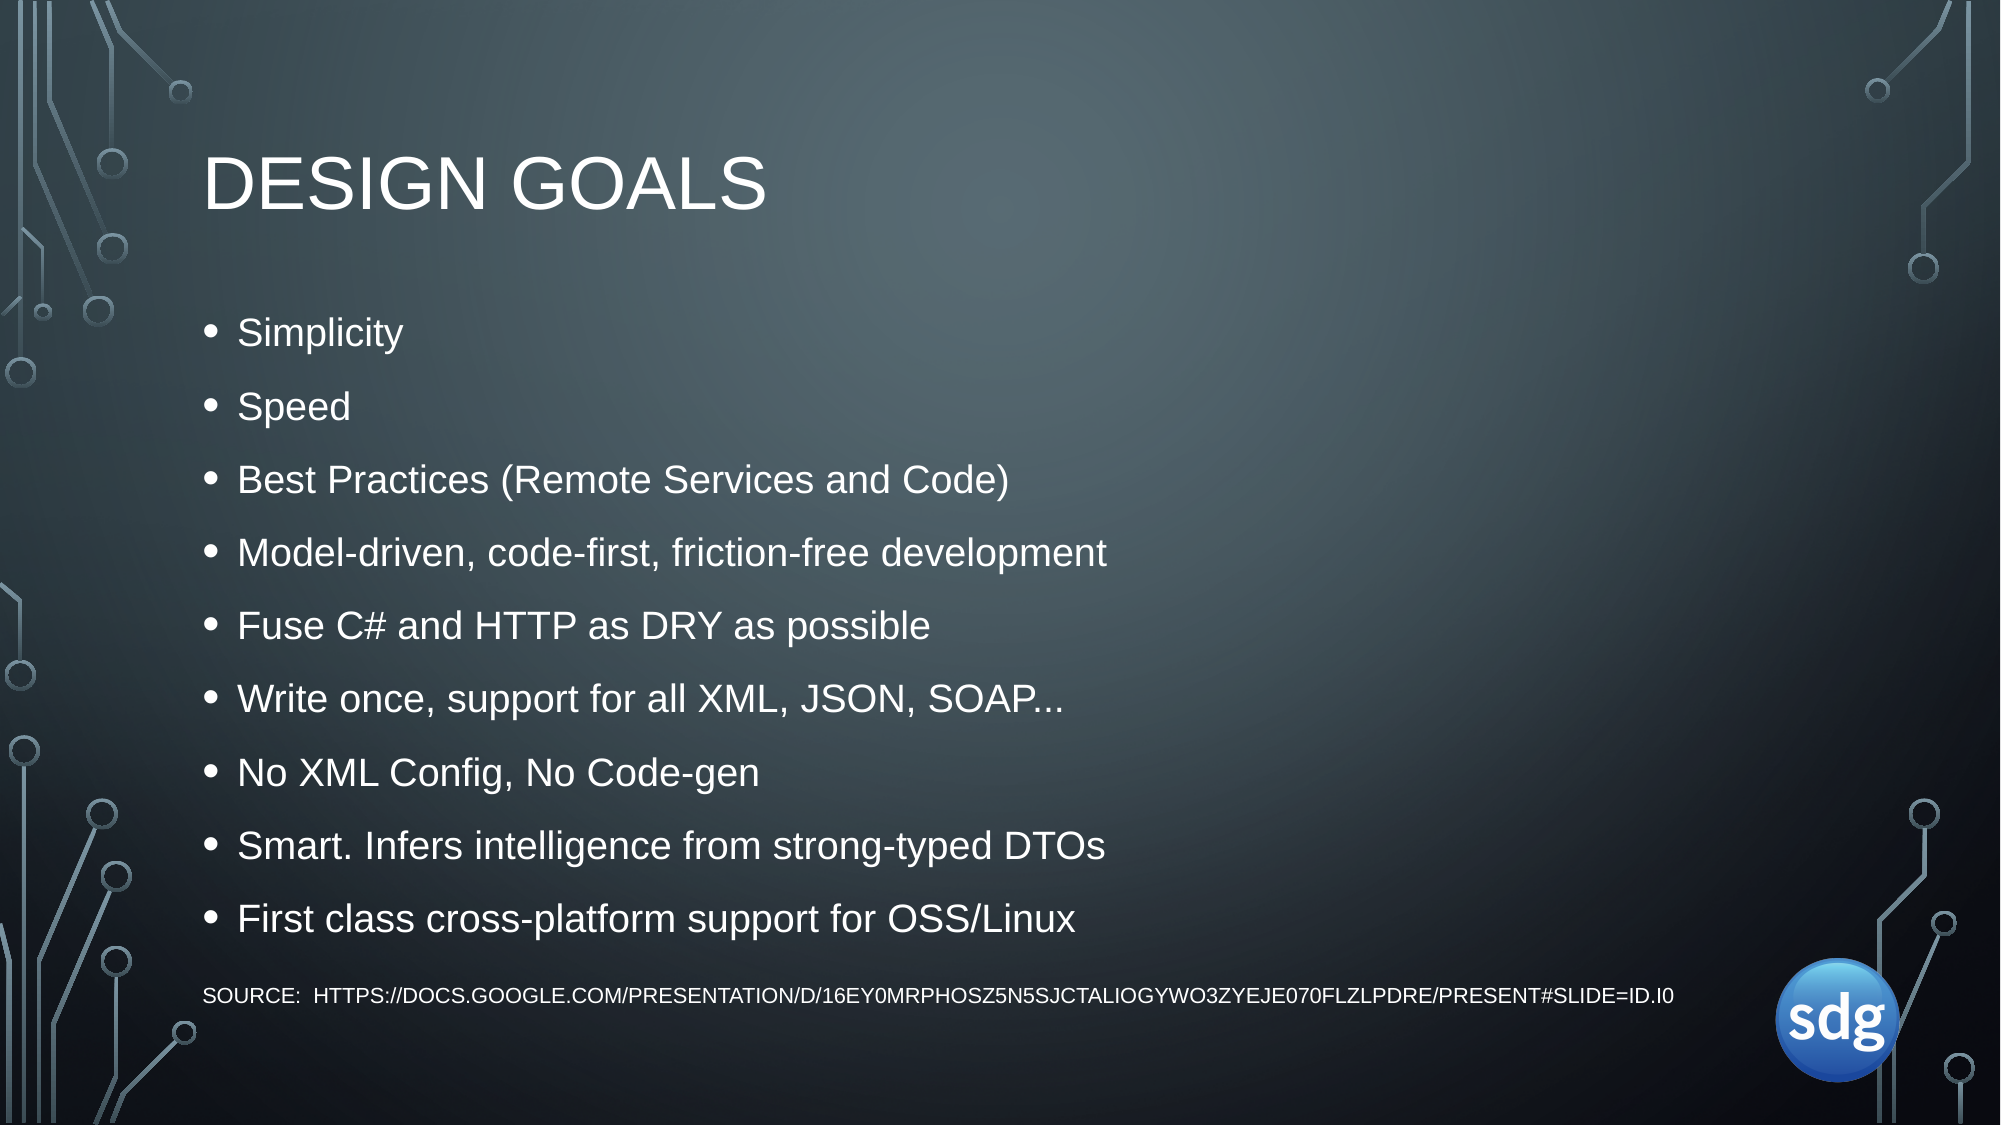

# Design Goals
Simplicity
Speed
Best Practices (Remote Services and Code)
Model-driven, code-first, friction-free development
Fuse C# and HTTP as DRY as possible
Write once, support for all XML, JSON, SOAP...
No XML Config, No Code-gen
Smart. Infers intelligence from strong-typed DTOs
First class cross-platform support for OSS/Linux

Source:  https://docs.google.com/presentation/d/16ey0MrpHOSz5N5sjctAliOgYWO3ZYeJe070fLZlPdrE/present#slide=id.i0